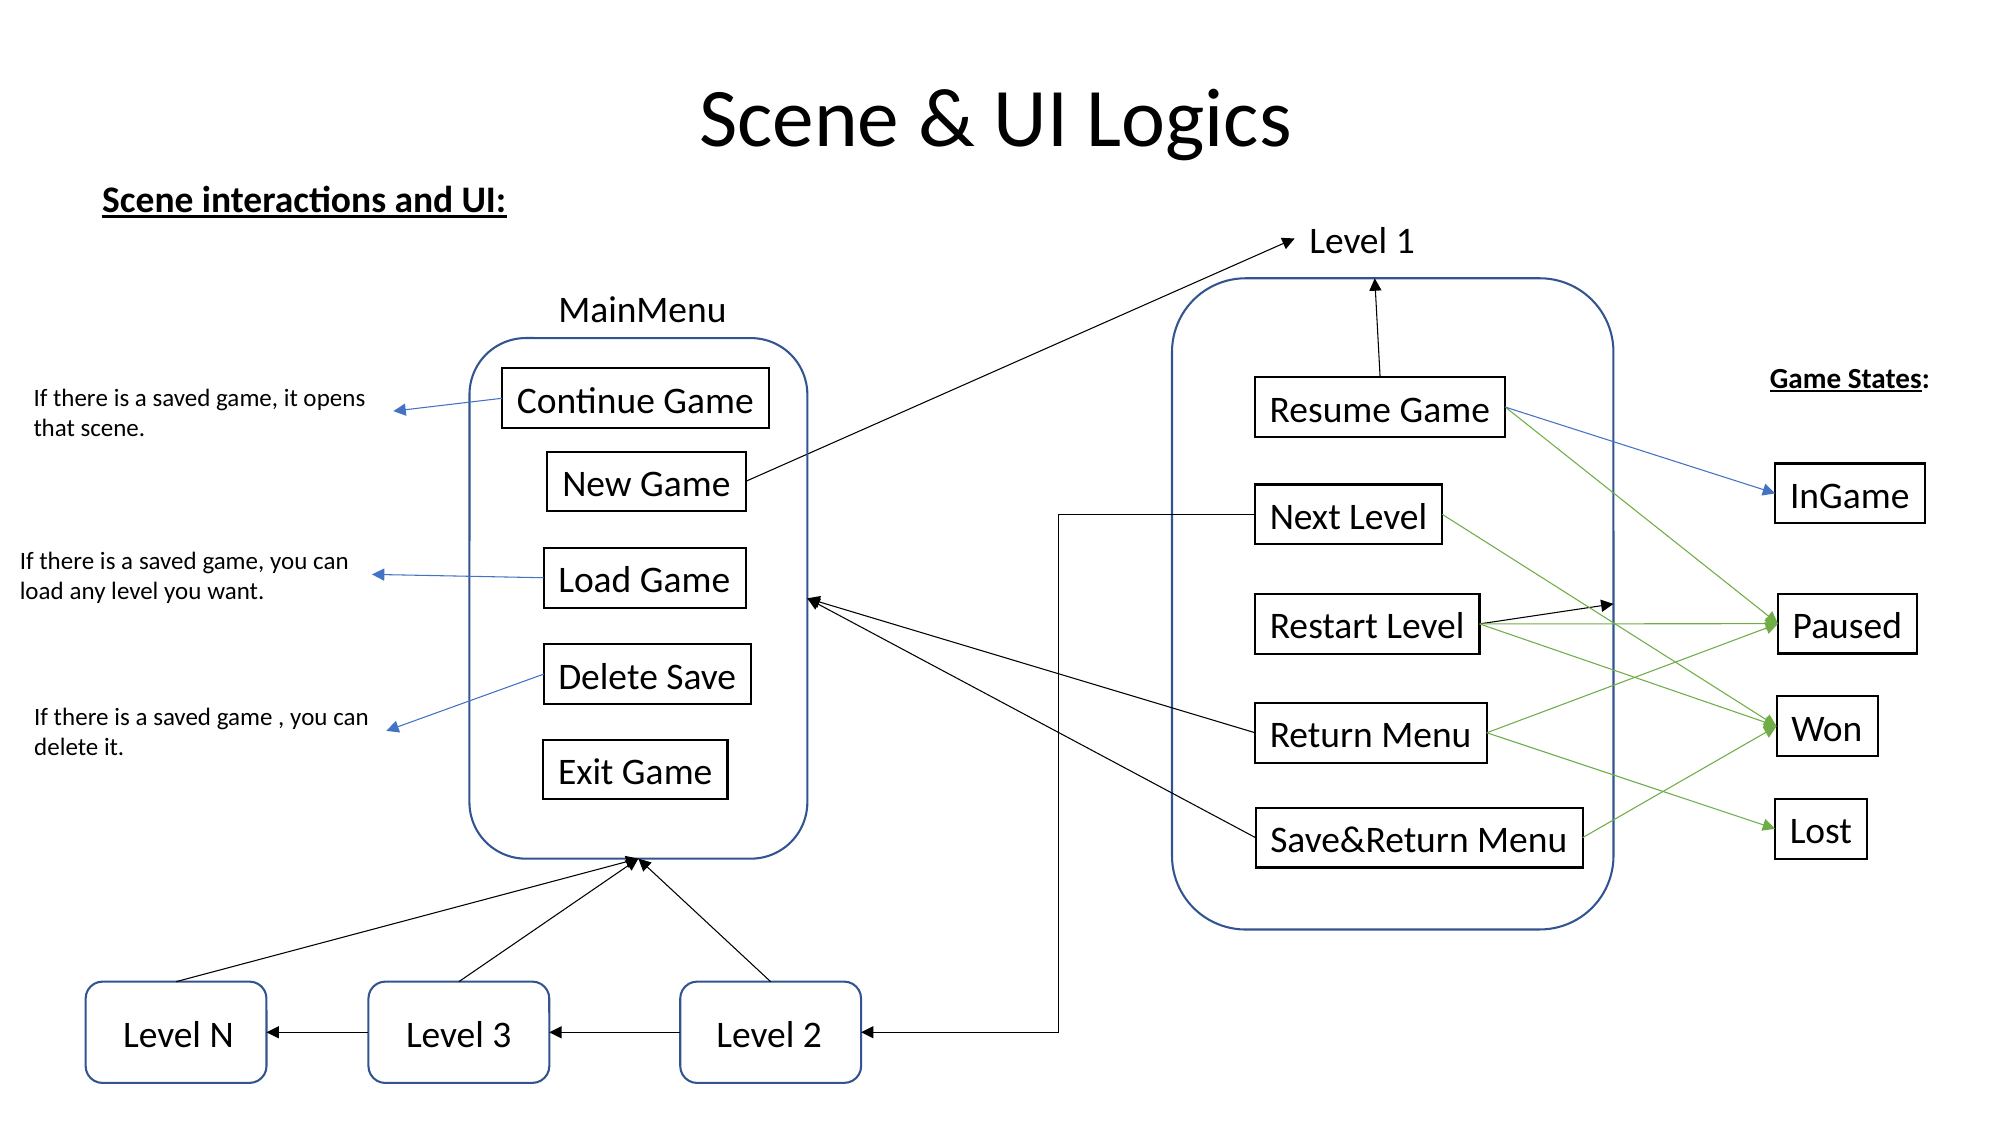

Scene & UI Logics
Scene interactions and UI:
Level 1
MainMenu

Game States:
Continue Game
If there is a saved game, it opens that scene.
Resume Game
New Game
InGame
Next Level
If there is a saved game, you can load any level you want.
Load Game
Paused
Restart Level
Delete Save
If there is a saved game , you can delete it.
Won
Return Menu
Exit Game
Lost
Save&Return Menu

Level N
Level 3
Level 2